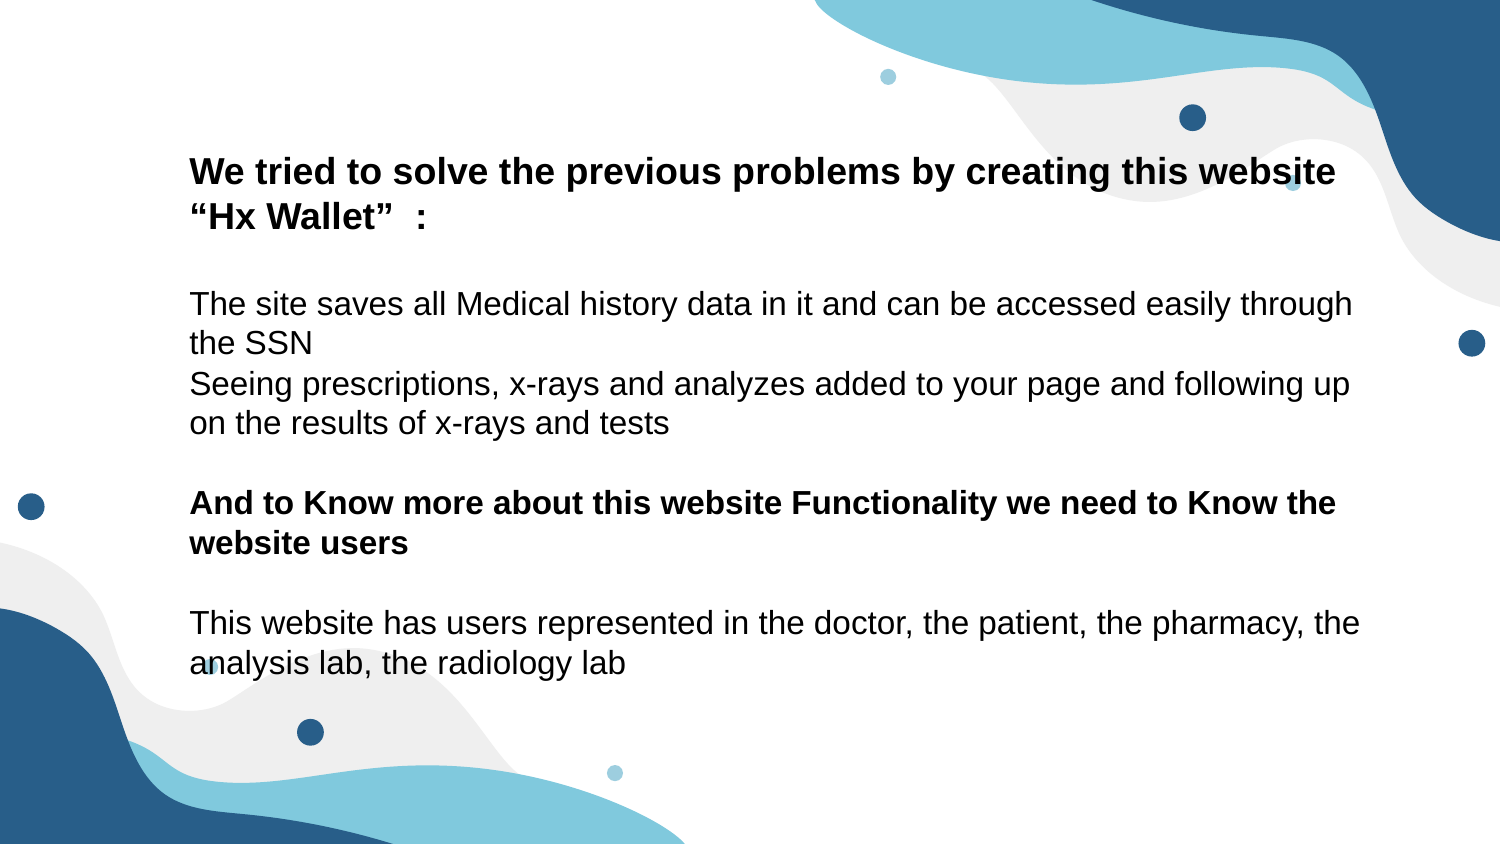

We tried to solve the previous problems by creating this website “Hx Wallet”  :

The site saves all Medical history data in it and can be accessed easily through the SSN
Seeing prescriptions, x-rays and analyzes added to your page and following up on the results of x-rays and tests

And to Know more about this website Functionality we need to Know the website users

This website has users represented in the doctor, the patient, the pharmacy, the analysis lab, the radiology lab